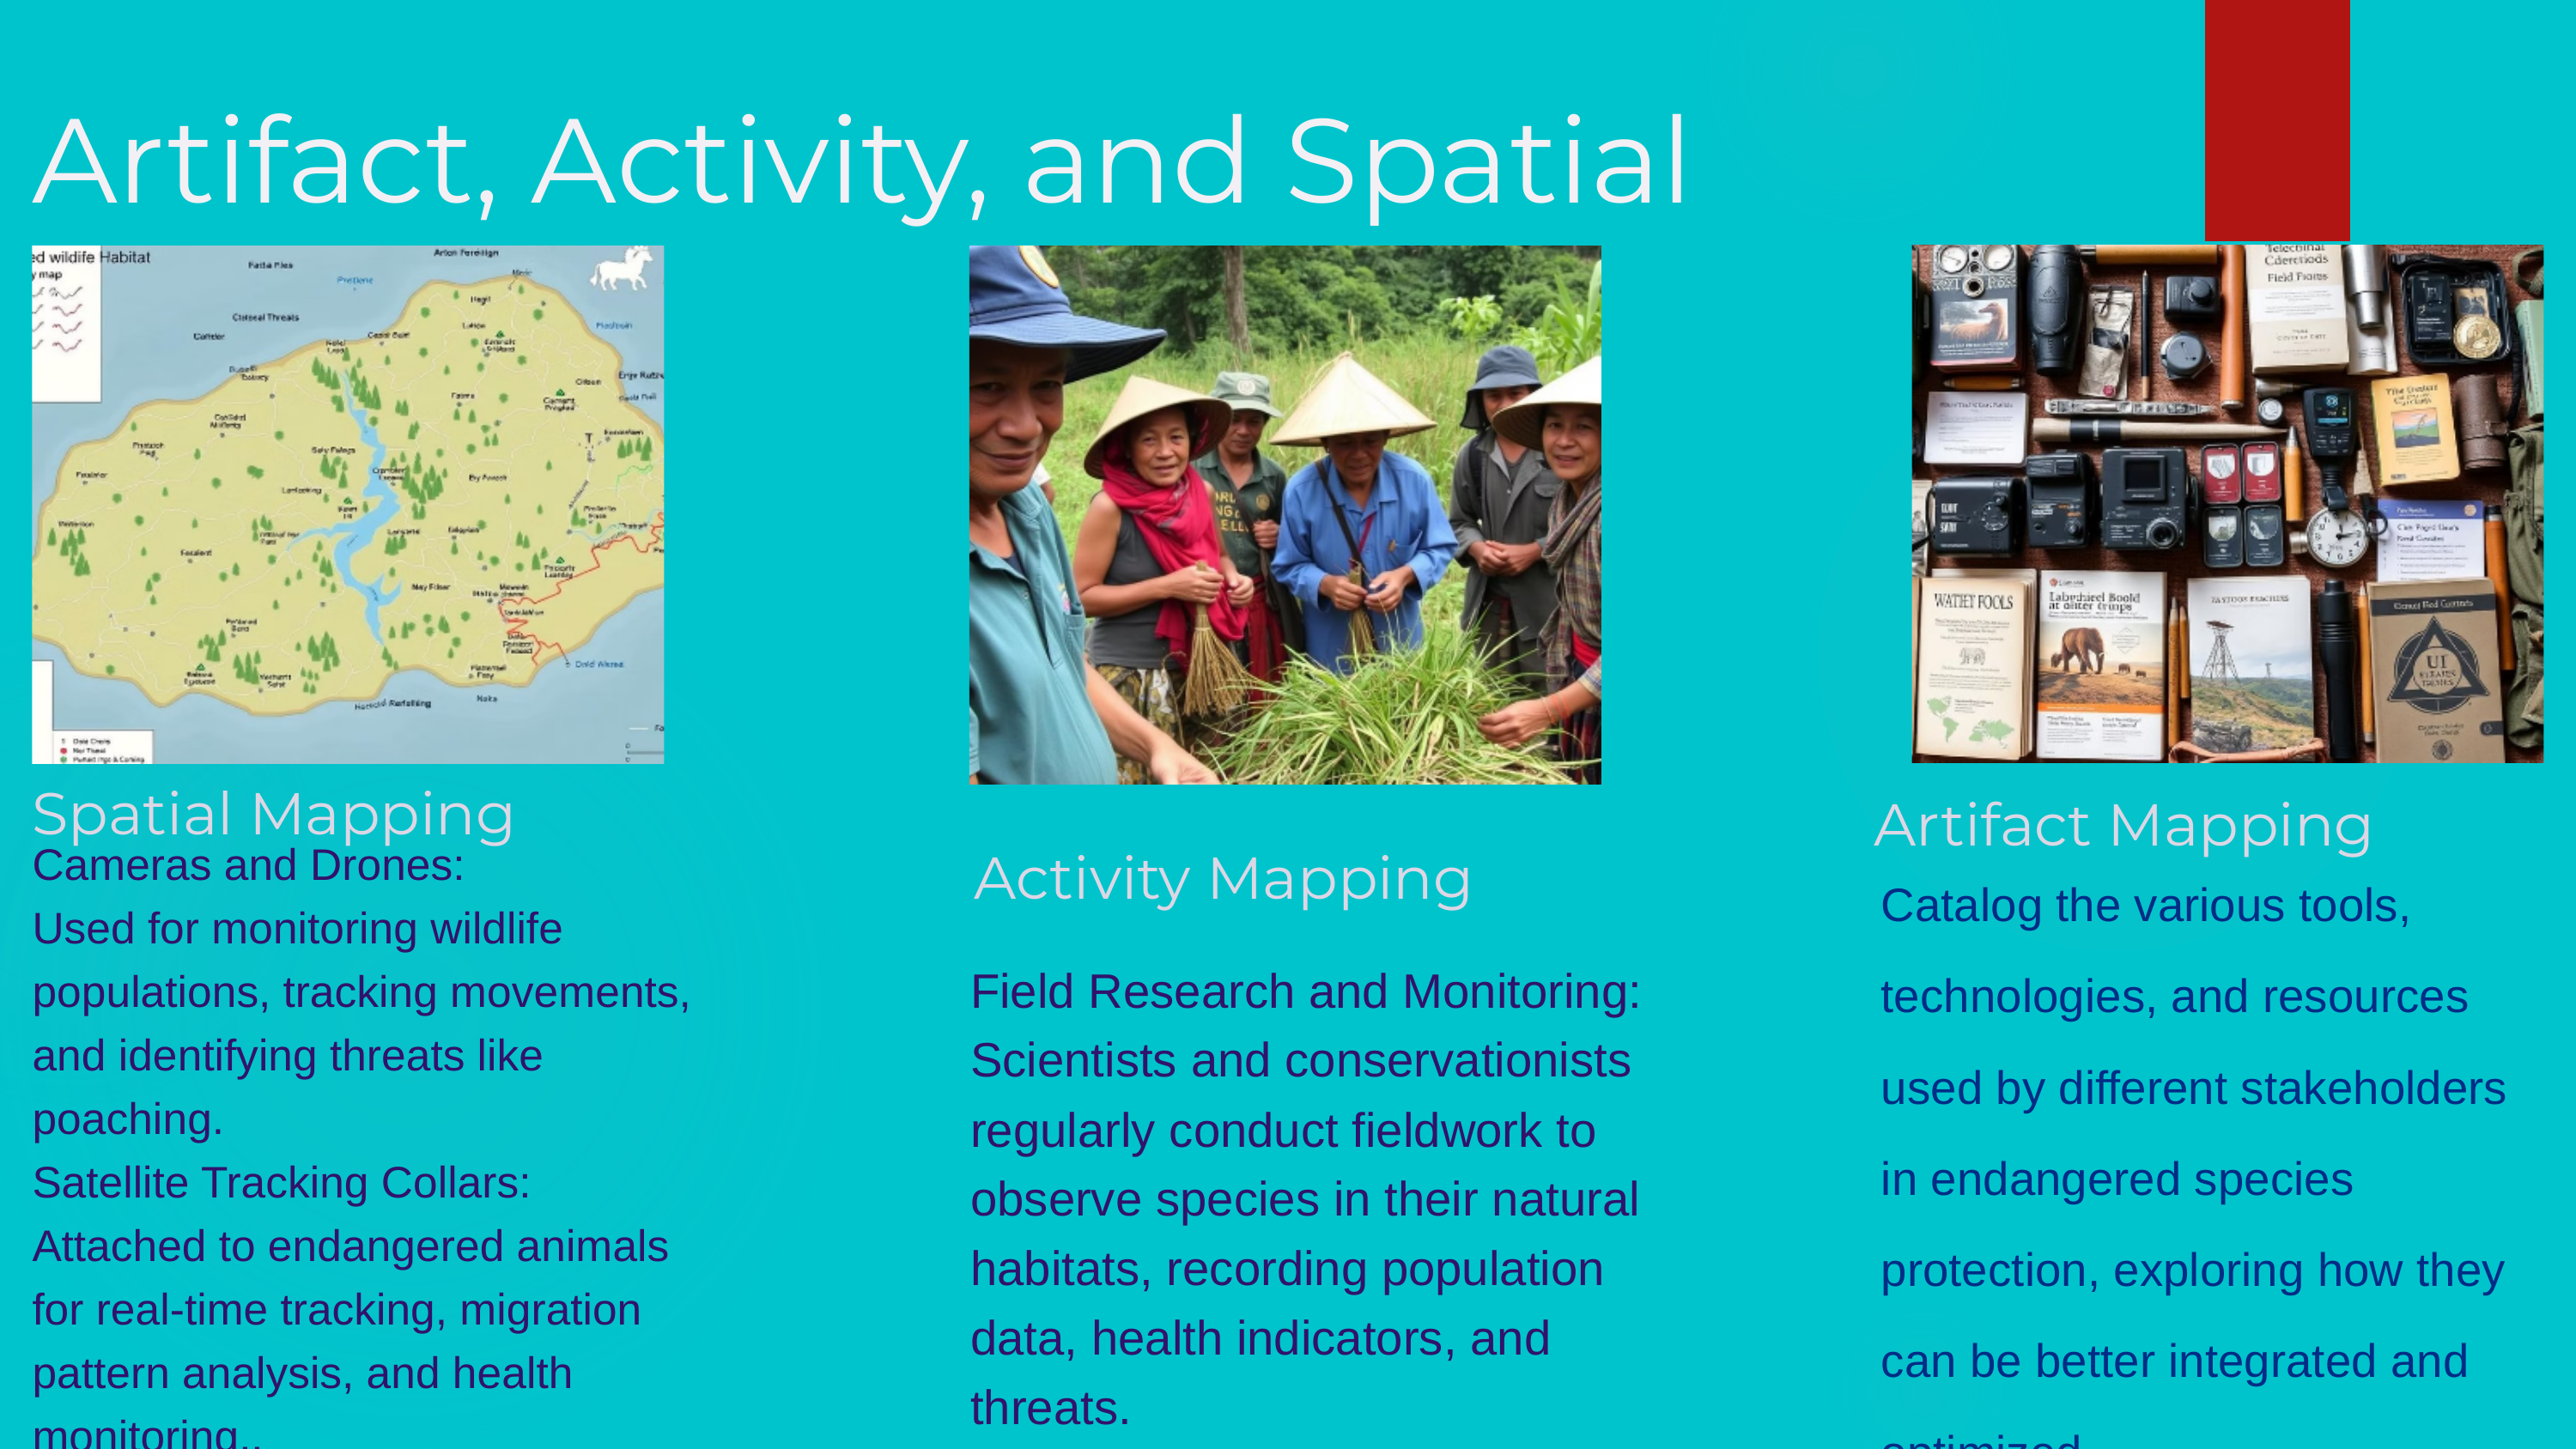

Artifact, Activity, and Spatial Mappings

Spatial Mapping
Artifact Mapping
Activity Mapping
Cameras and Drones:
Used for monitoring wildlife populations, tracking movements, and identifying threats like poaching.
Satellite Tracking Collars:
Attached to endangered animals for real-time tracking, migration pattern analysis, and health monitoring..
Catalog the various tools, technologies, and resources used by different stakeholders in endangered species protection, exploring how they can be better integrated and optimized.
Field Research and Monitoring:
Scientists and conservationists regularly conduct fieldwork to observe species in their natural habitats, recording population data, health indicators, and threats.